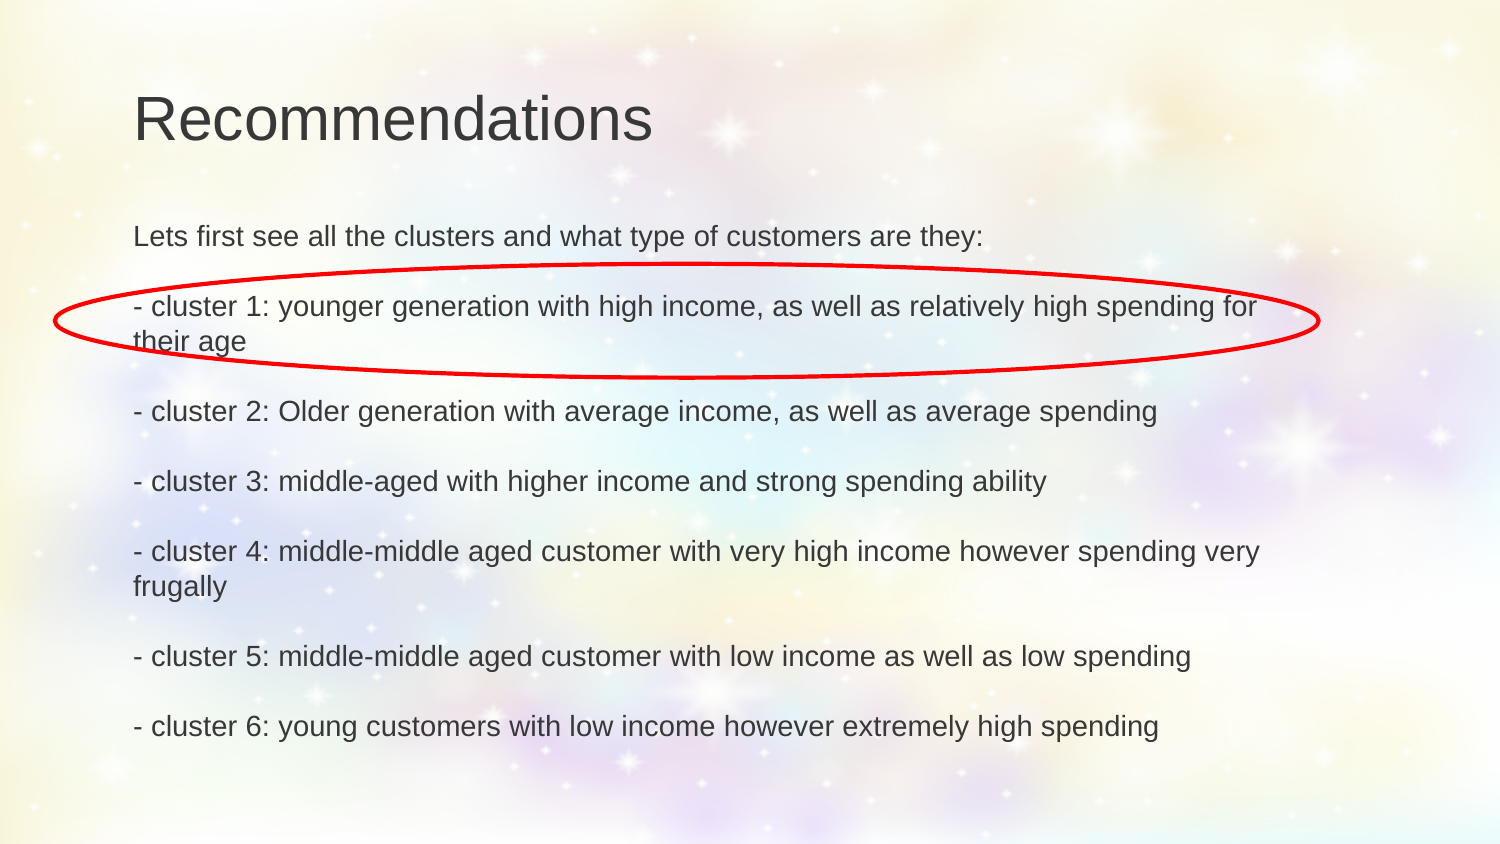

# Recommendations
Lets first see all the clusters and what type of customers are they:

- cluster 1: younger generation with high income, as well as relatively high spending for their age

- cluster 2: Older generation with average income, as well as average spending

- cluster 3: middle-aged with higher income and strong spending ability

- cluster 4: middle-middle aged customer with very high income however spending very frugally

- cluster 5: middle-middle aged customer with low income as well as low spending

- cluster 6: young customers with low income however extremely high spending